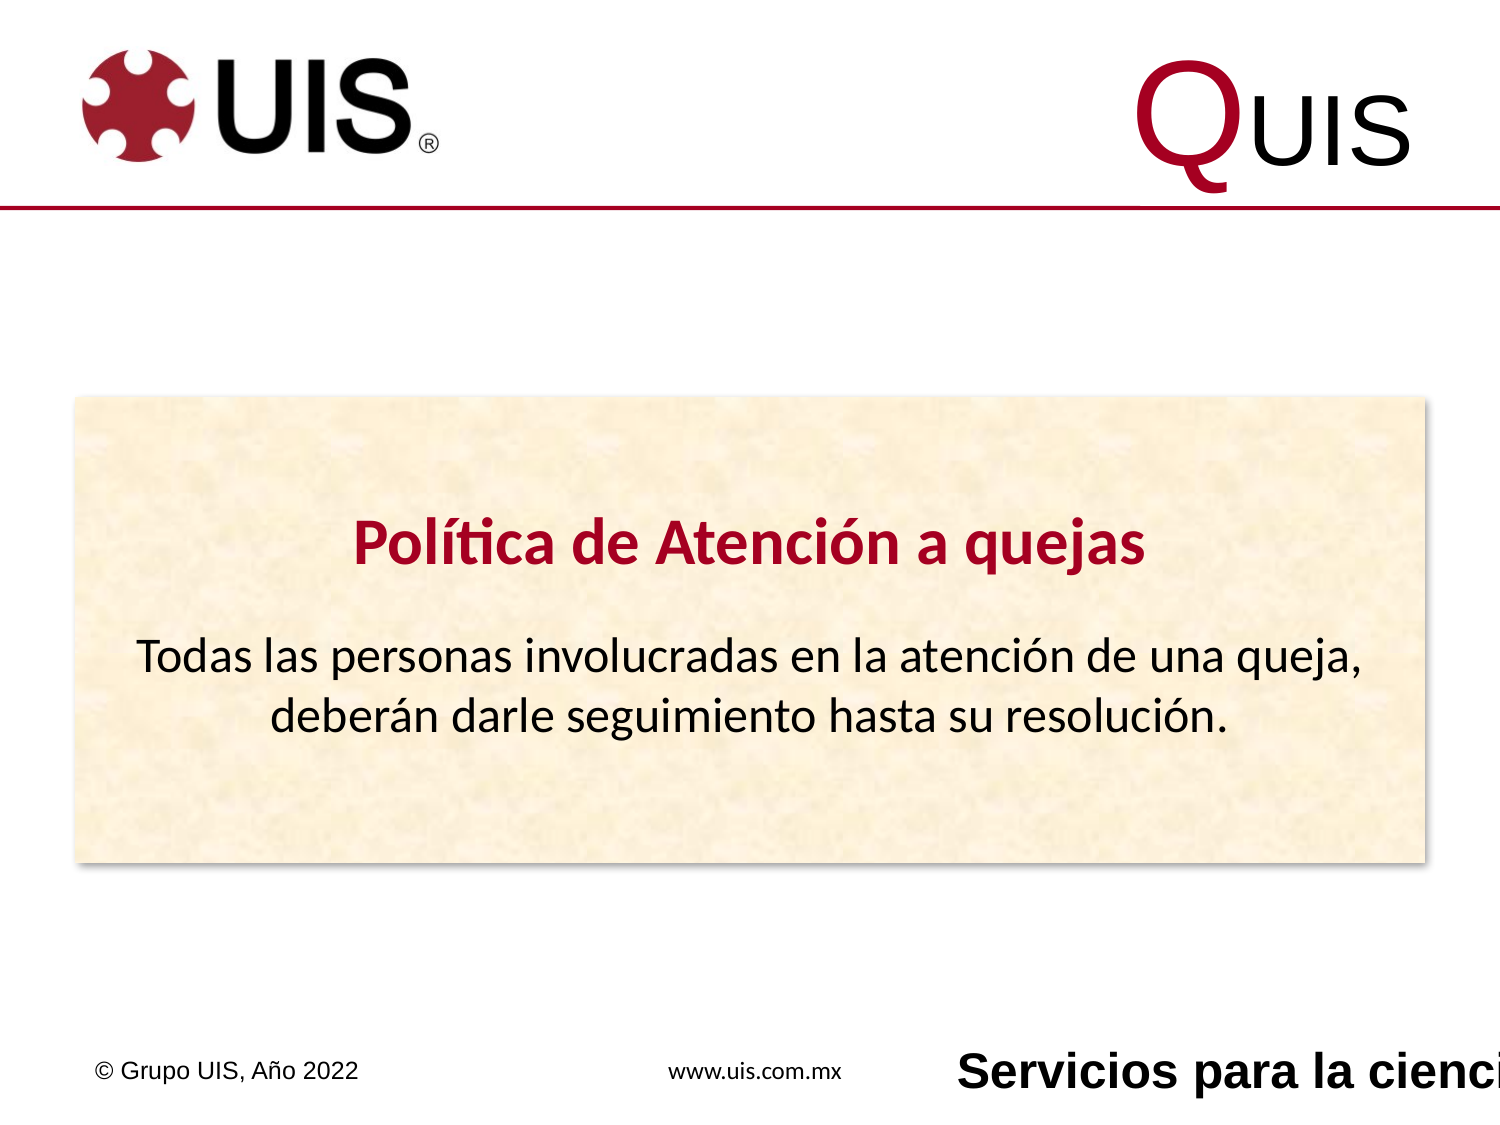

Política de Atención a quejas

Todas las personas involucradas en la atención de una queja, deberán darle seguimiento hasta su resolución.